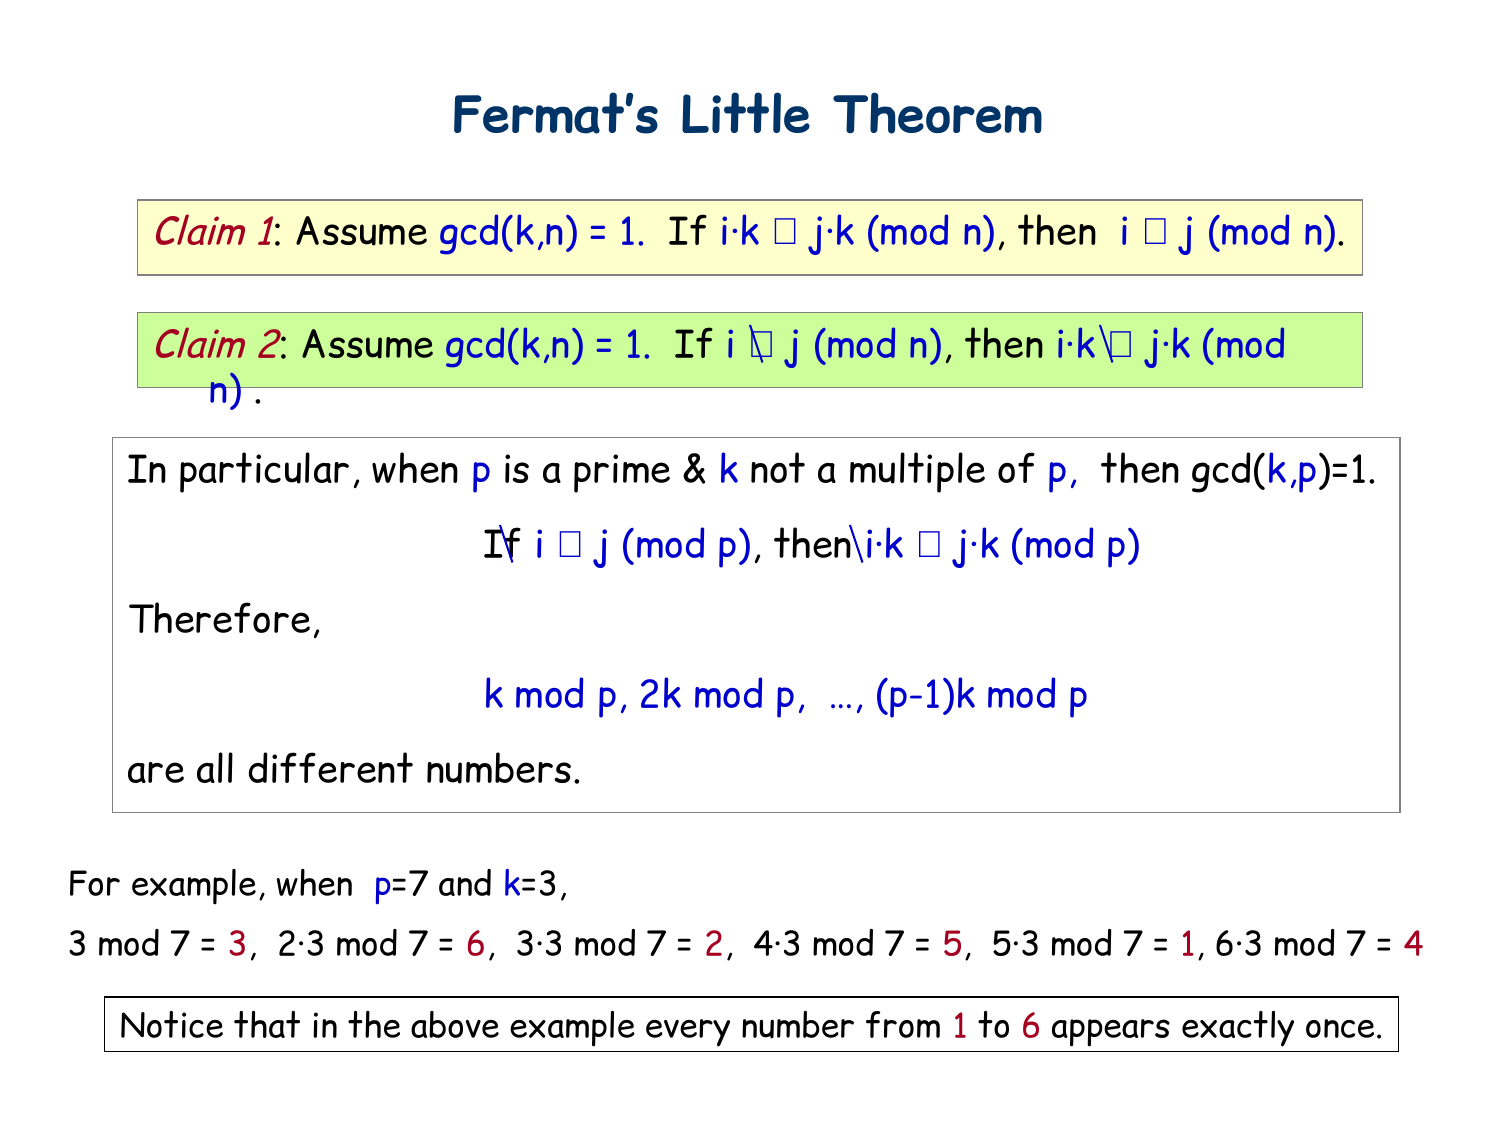

Fermat’s Little Theorem
Claim 1: Assume gcd(k,n) = 1.  If i·k ≡ j·k (mod n), then  i ≡ j (mod n).
Claim 2: Assume gcd(k,n) = 1.  If i ≡ j (mod n), then i·k ≡ j·k (mod n) .

In particular, when p is a prime & k not a multiple of p,  then gcd(k,p)=1.
			If i ≡ j (mod p), then i·k ≡ j·k (mod p)
Therefore,
			k mod p, 2k mod p,  …, (p-1)k mod p
are all different numbers.

For example, when  p=7 and k=3,
3 mod 7 = 3,  2·3 mod 7 = 6,  3·3 mod 7 = 2,  4·3 mod 7 = 5,  5·3 mod 7 = 1, 6·3 mod 7 = 4
Notice that in the above example every number from 1 to 6 appears exactly once.